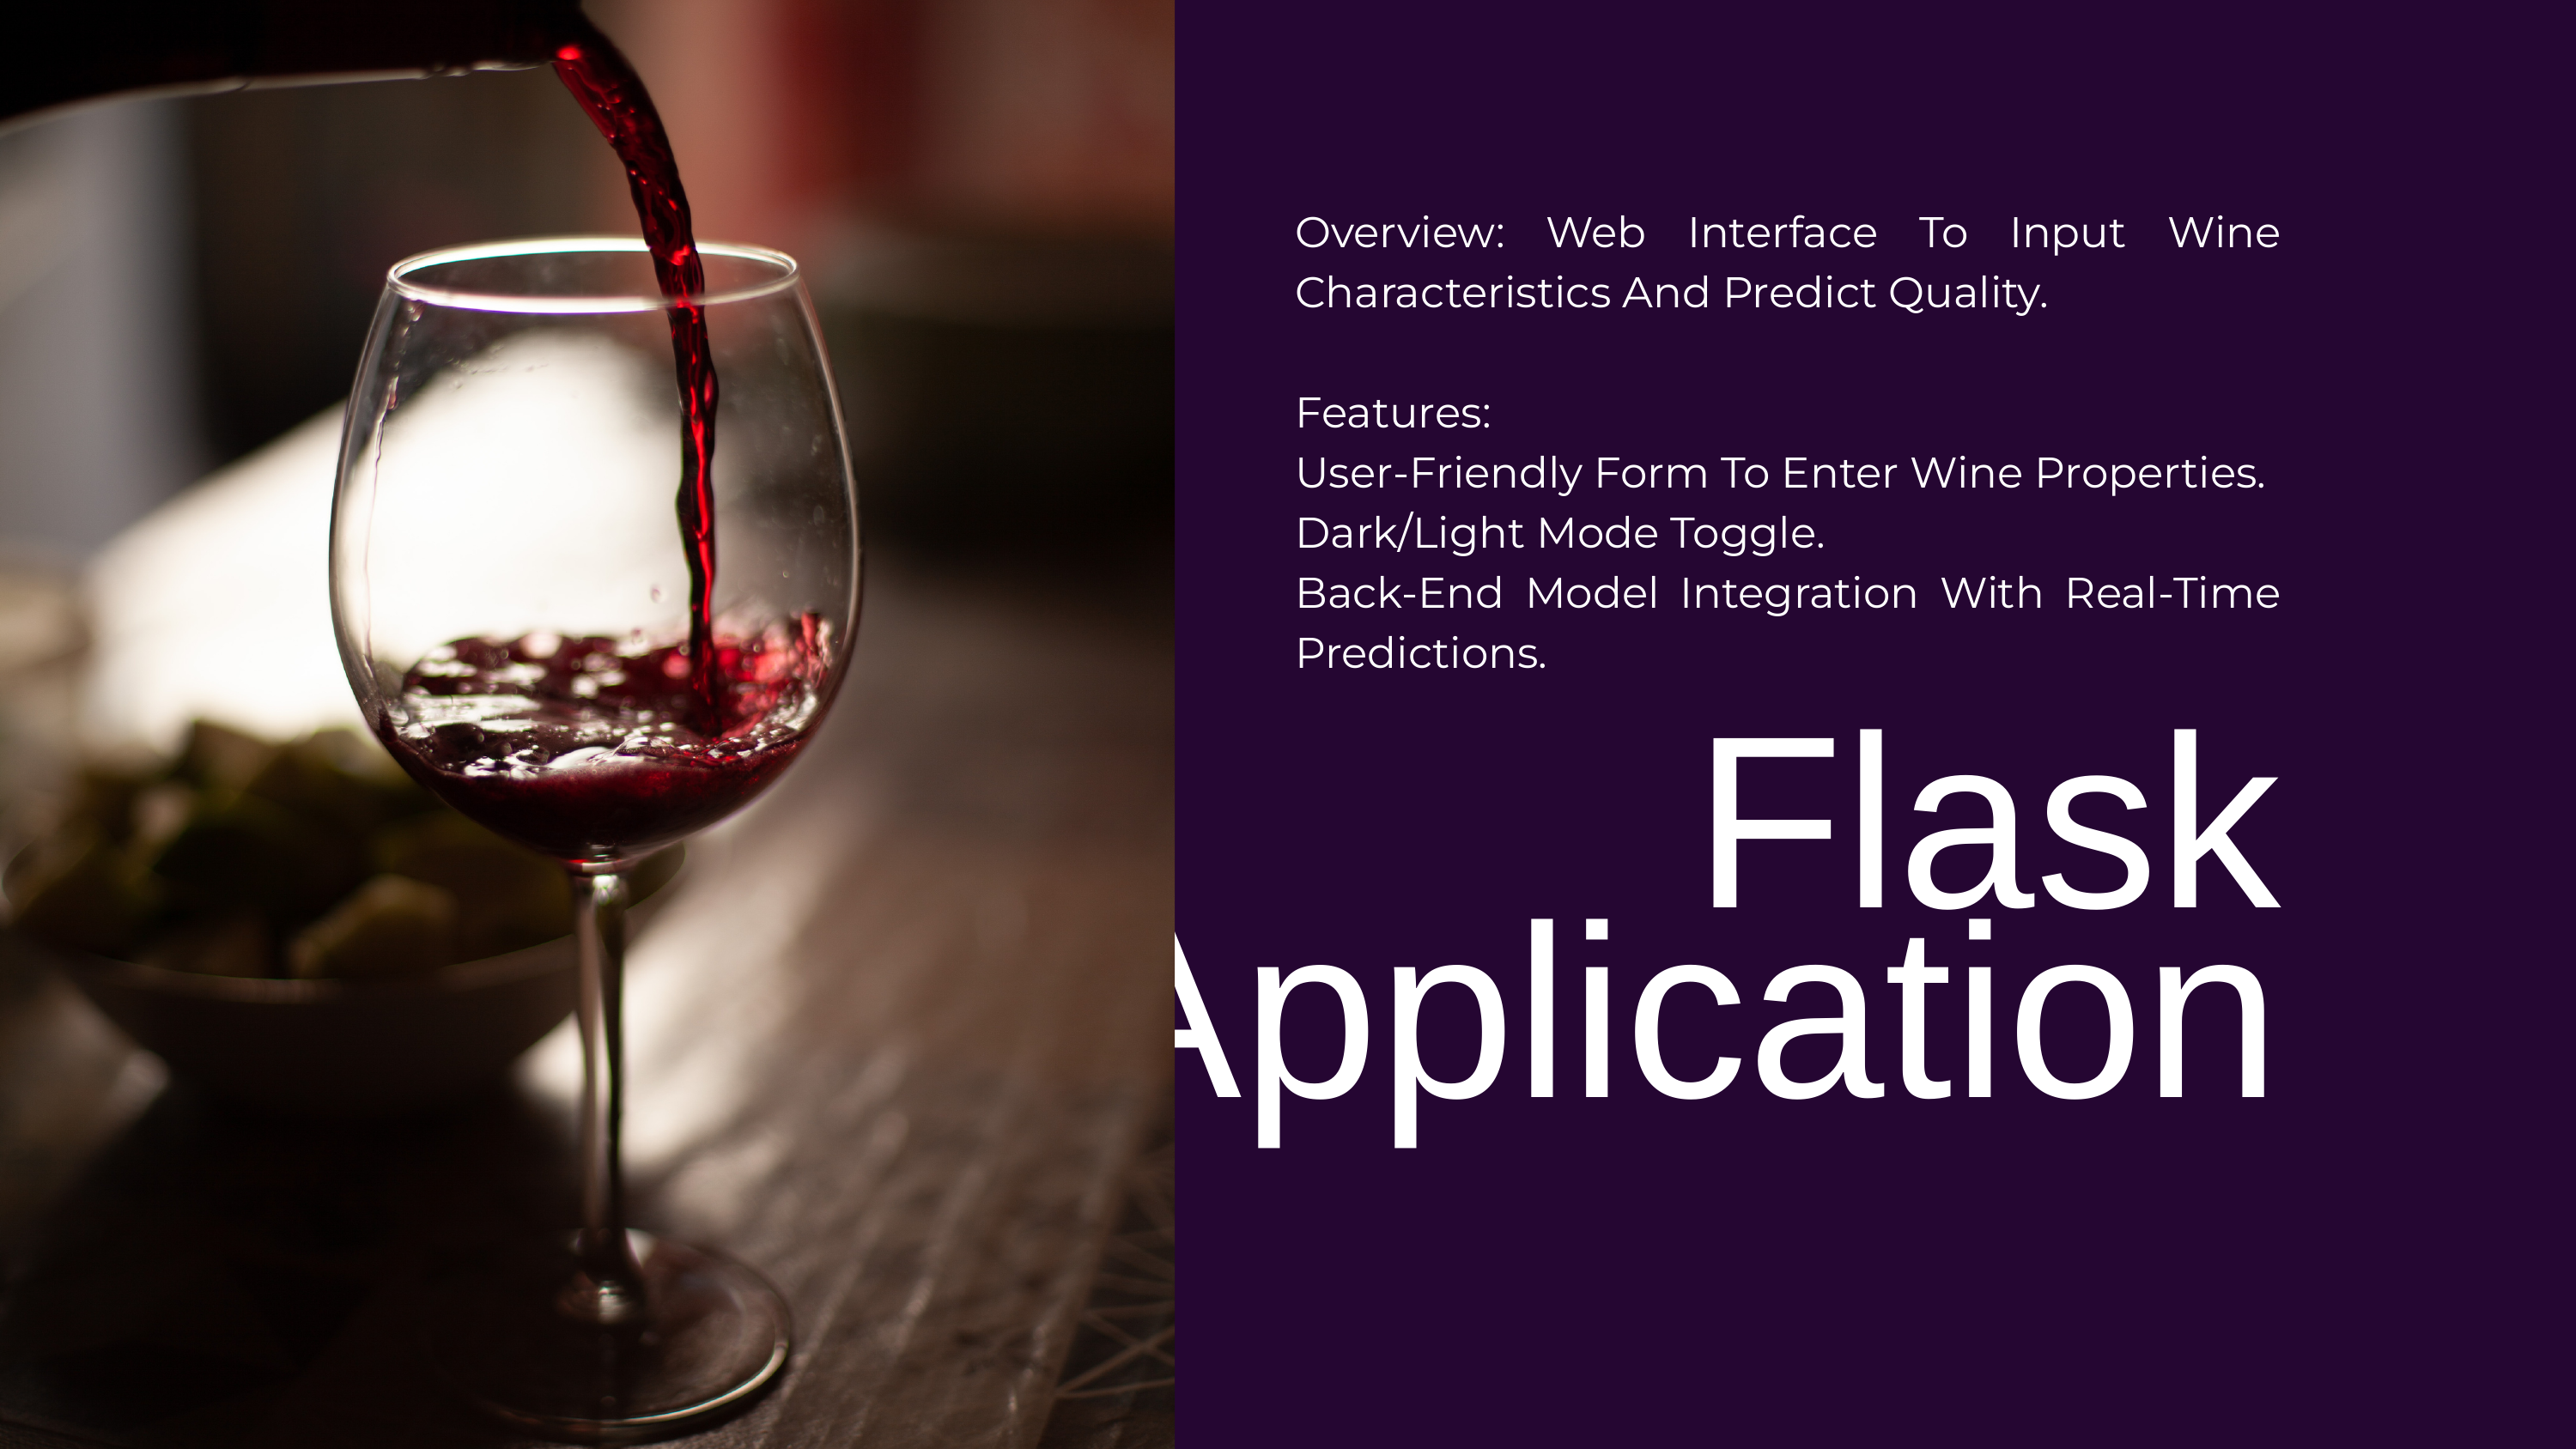

Overview: Web Interface To Input Wine Characteristics And Predict Quality.

Features:
User-Friendly Form To Enter Wine Properties.
Dark/Light Mode Toggle.
Back-End Model Integration With Real-Time Predictions.
Flask
Application